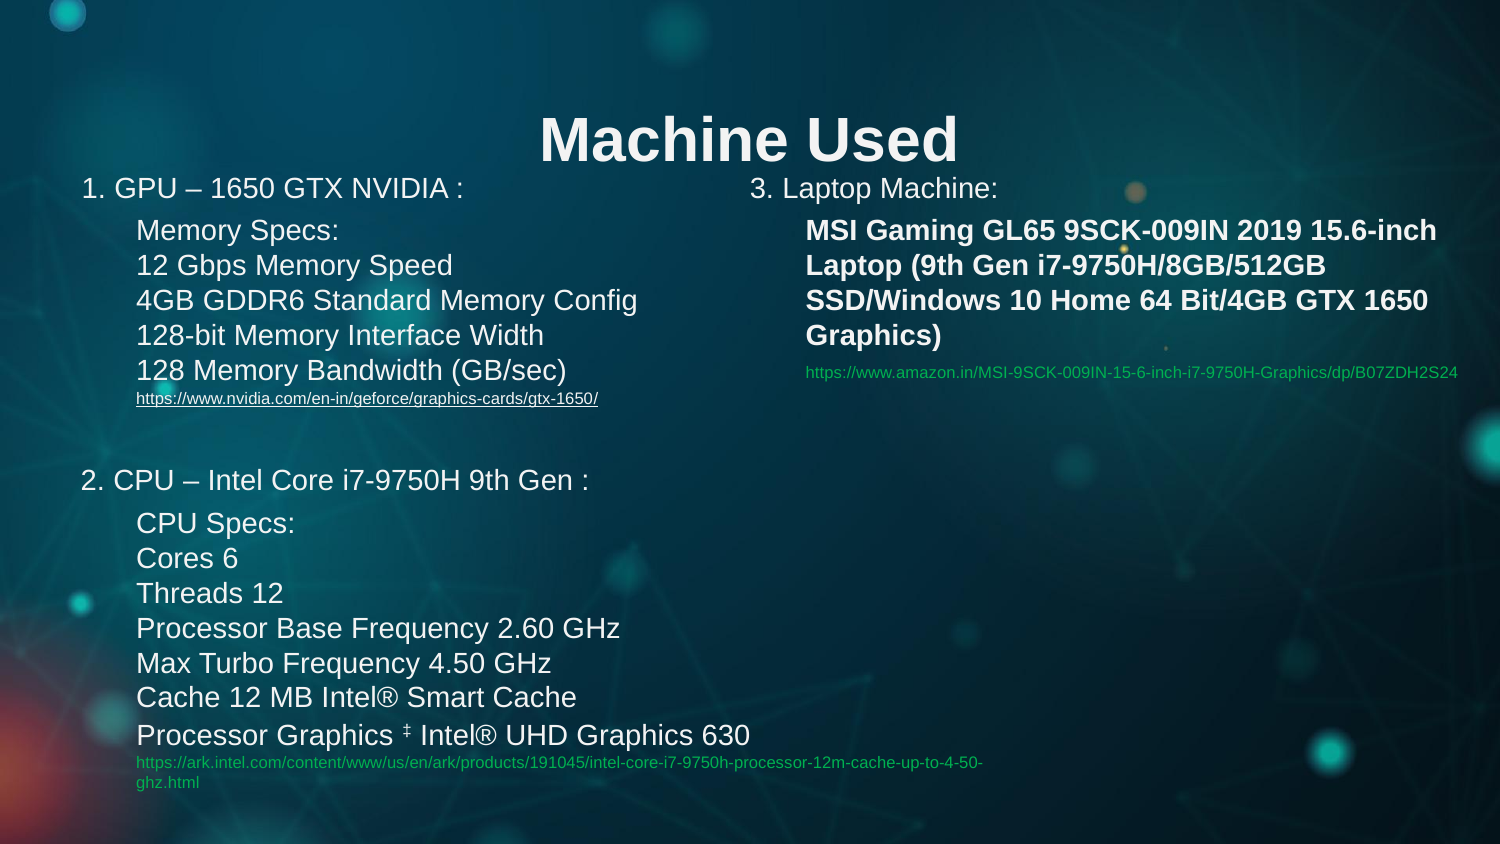

# Machine Used
1. GPU – 1650 GTX NVIDIA :
3. Laptop Machine:
Memory Specs:
12 Gbps Memory Speed
4GB GDDR6 Standard Memory Config
128-bit Memory Interface Width
128 Memory Bandwidth (GB/sec)
MSI Gaming GL65 9SCK-009IN 2019 15.6-inch Laptop (9th Gen i7-9750H/8GB/512GB SSD/Windows 10 Home 64 Bit/4GB GTX 1650 Graphics)

https://www.amazon.in/MSI-9SCK-009IN-15-6-inch-i7-9750H-Graphics/dp/B07ZDH2S24
https://www.nvidia.com/en-in/geforce/graphics-cards/gtx-1650/
2. CPU – Intel Core i7-9750H 9th Gen :
CPU Specs:
Cores 6
Threads 12
Processor Base Frequency 2.60 GHz
Max Turbo Frequency 4.50 GHz
Cache 12 MB Intel® Smart Cache

Processor Graphics ‡ Intel® UHD Graphics 630
https://ark.intel.com/content/www/us/en/ark/products/191045/intel-core-i7-9750h-processor-12m-cache-up-to-4-50-ghz.html